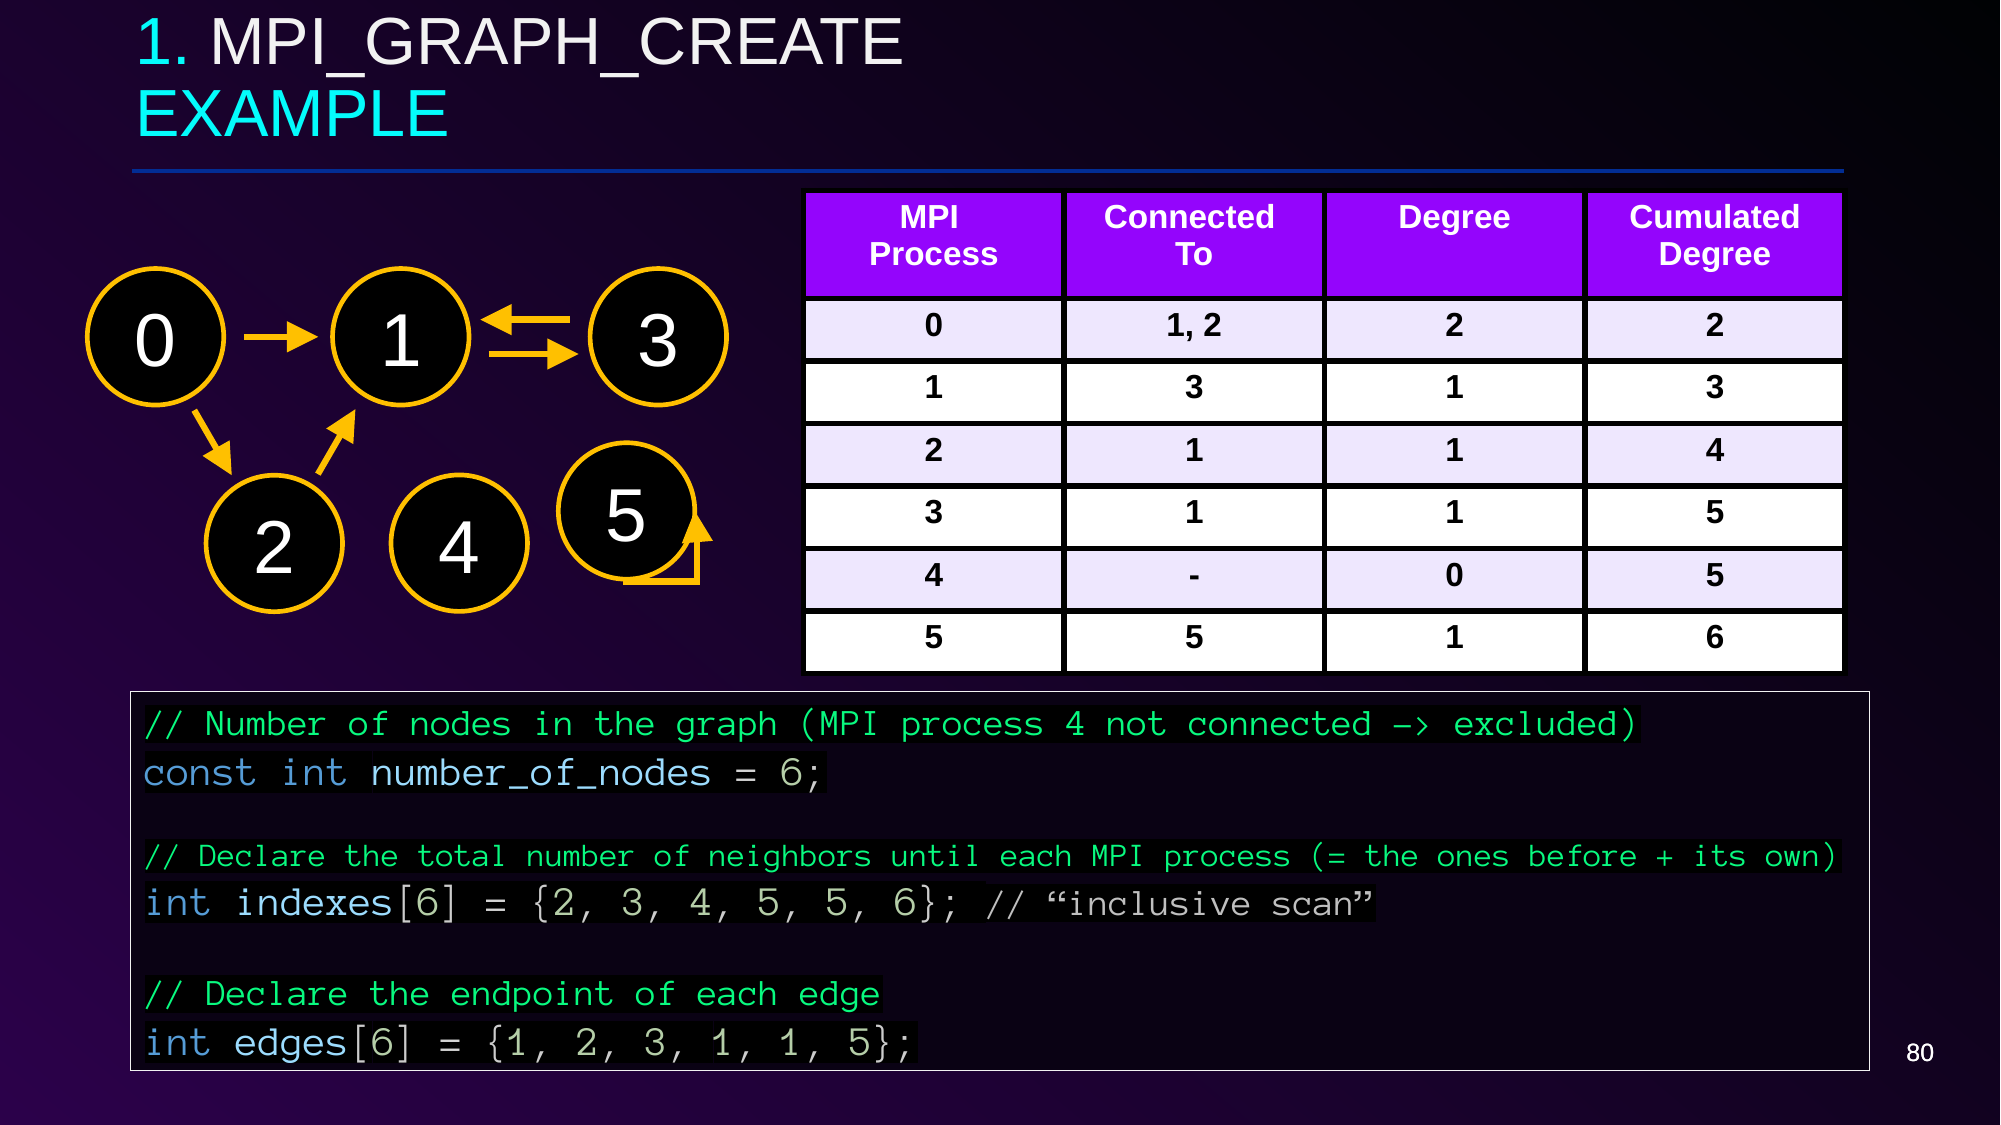

# 1. MPI_graph_create                                        Example

| MPI Process | Connected To | Degree | Cumulated Degree |
| --- | --- | --- | --- |
| 0 | 1, 2 | 2 | 2 |
| 1 | 3 | 1 | 3 |
| 2 | 1 | 1 | 4 |
| 3 | 1 | 1 | 5 |
| 4 | - | 0 | 5 |
| 5 | 5 | 1 | 6 |
0
1
3
5
4
2
// Number of nodes in the graph (MPI process 4 not connected -> excluded)
const int number_of_nodes = 6;
// Declare the total number of neighbors until each MPI process (= the ones before + its own)
int indexes[6] = {2, 3, 4, 5, 5, 6}; // “inclusive scan”
// Declare the endpoint of each edge
int edges[6] = {1, 2, 3, 1, 1, 5};
80
80